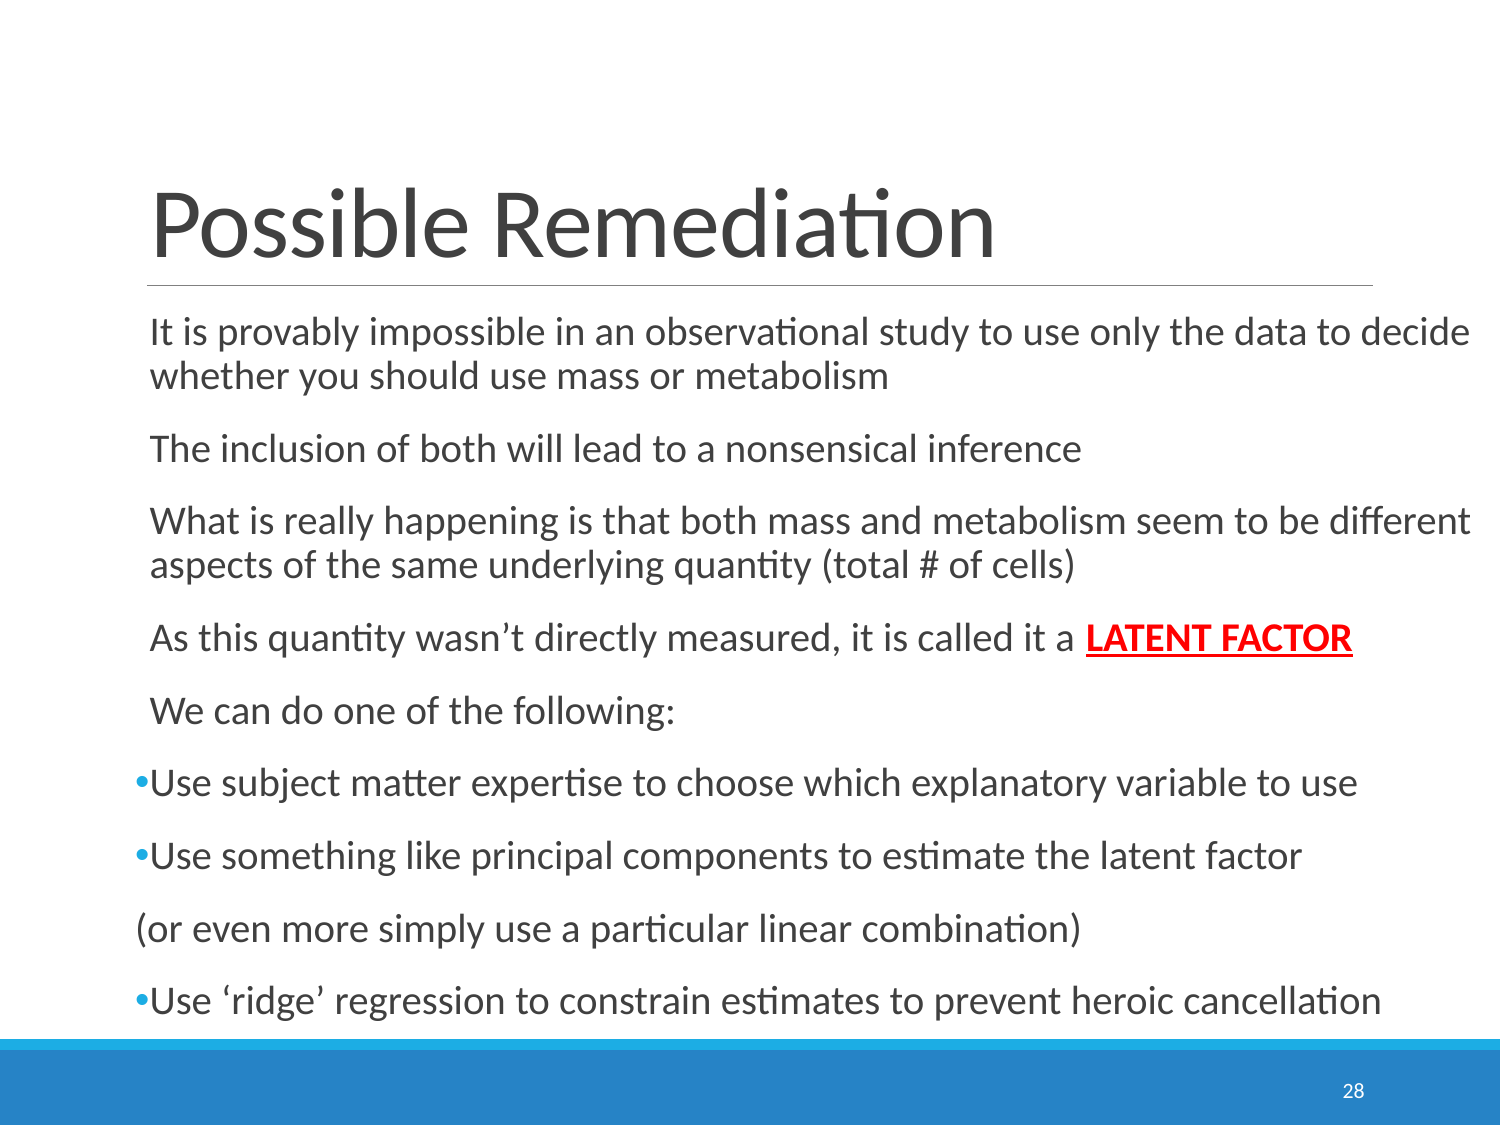

# Possible Remediation
It is provably impossible in an observational study to use only the data to decide whether you should use mass or metabolism
The inclusion of both will lead to a nonsensical inference
What is really happening is that both mass and metabolism seem to be different aspects of the same underlying quantity (total # of cells)
As this quantity wasn’t directly measured, it is called it a latent factor
We can do one of the following:
Use subject matter expertise to choose which explanatory variable to use
Use something like principal components to estimate the latent factor
(or even more simply use a particular linear combination)
Use ‘ridge’ regression to constrain estimates to prevent heroic cancellation

28